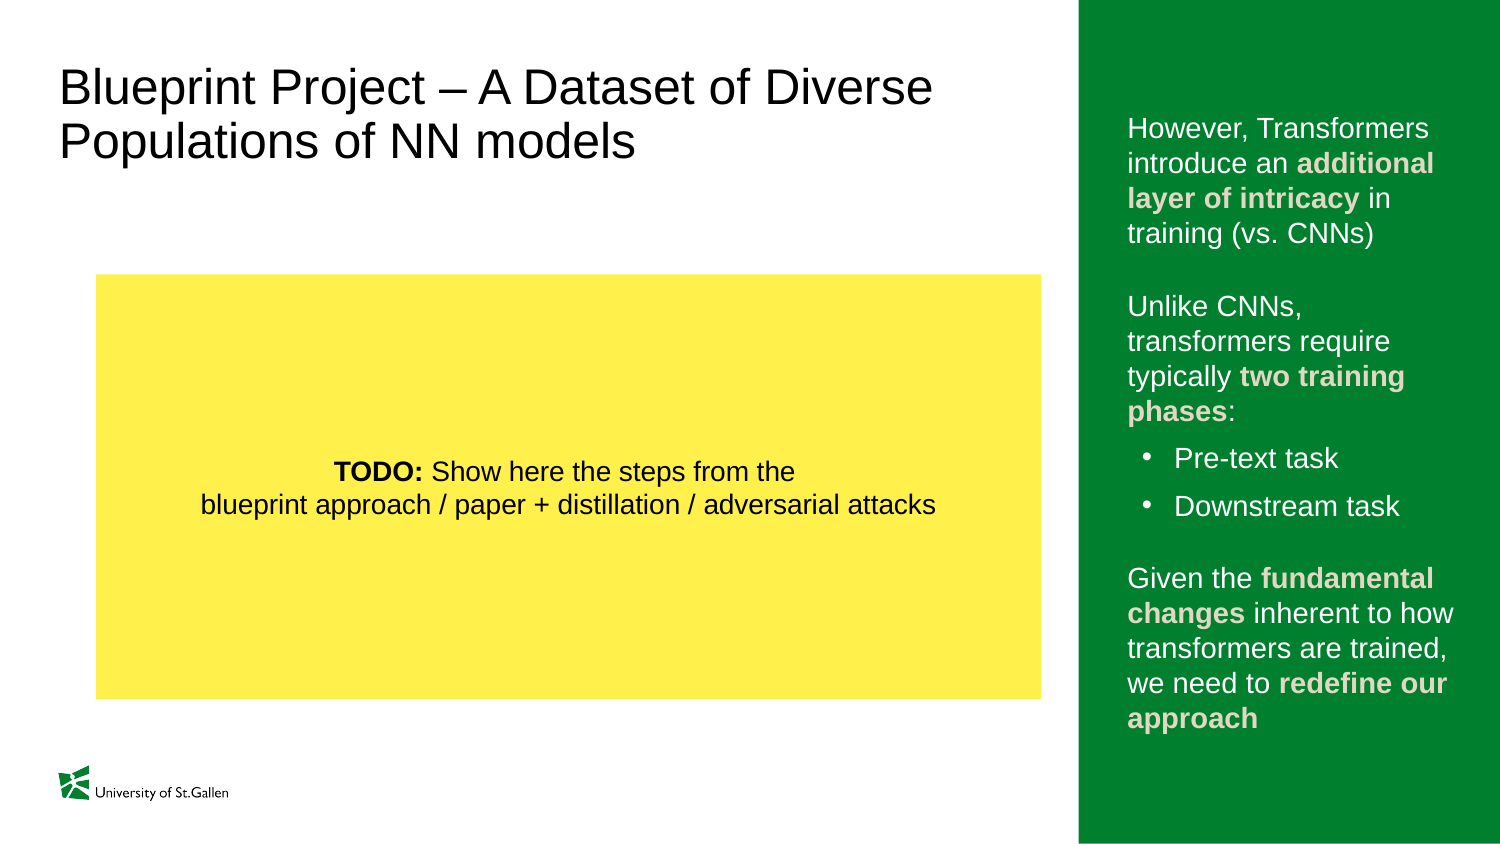

# Blueprint Project – A Dataset of Diverse Populations of NN models
However, Transformers introduce an additional layer of intricacy in training (vs. CNNs)
Unlike CNNs, transformers require typically two training phases:
Pre-text task
Downstream task
Given the fundamental changes inherent to how transformers are trained, we need to redefine our approach
TODO: Show here the steps from the
blueprint approach / paper + distillation / adversarial attacks